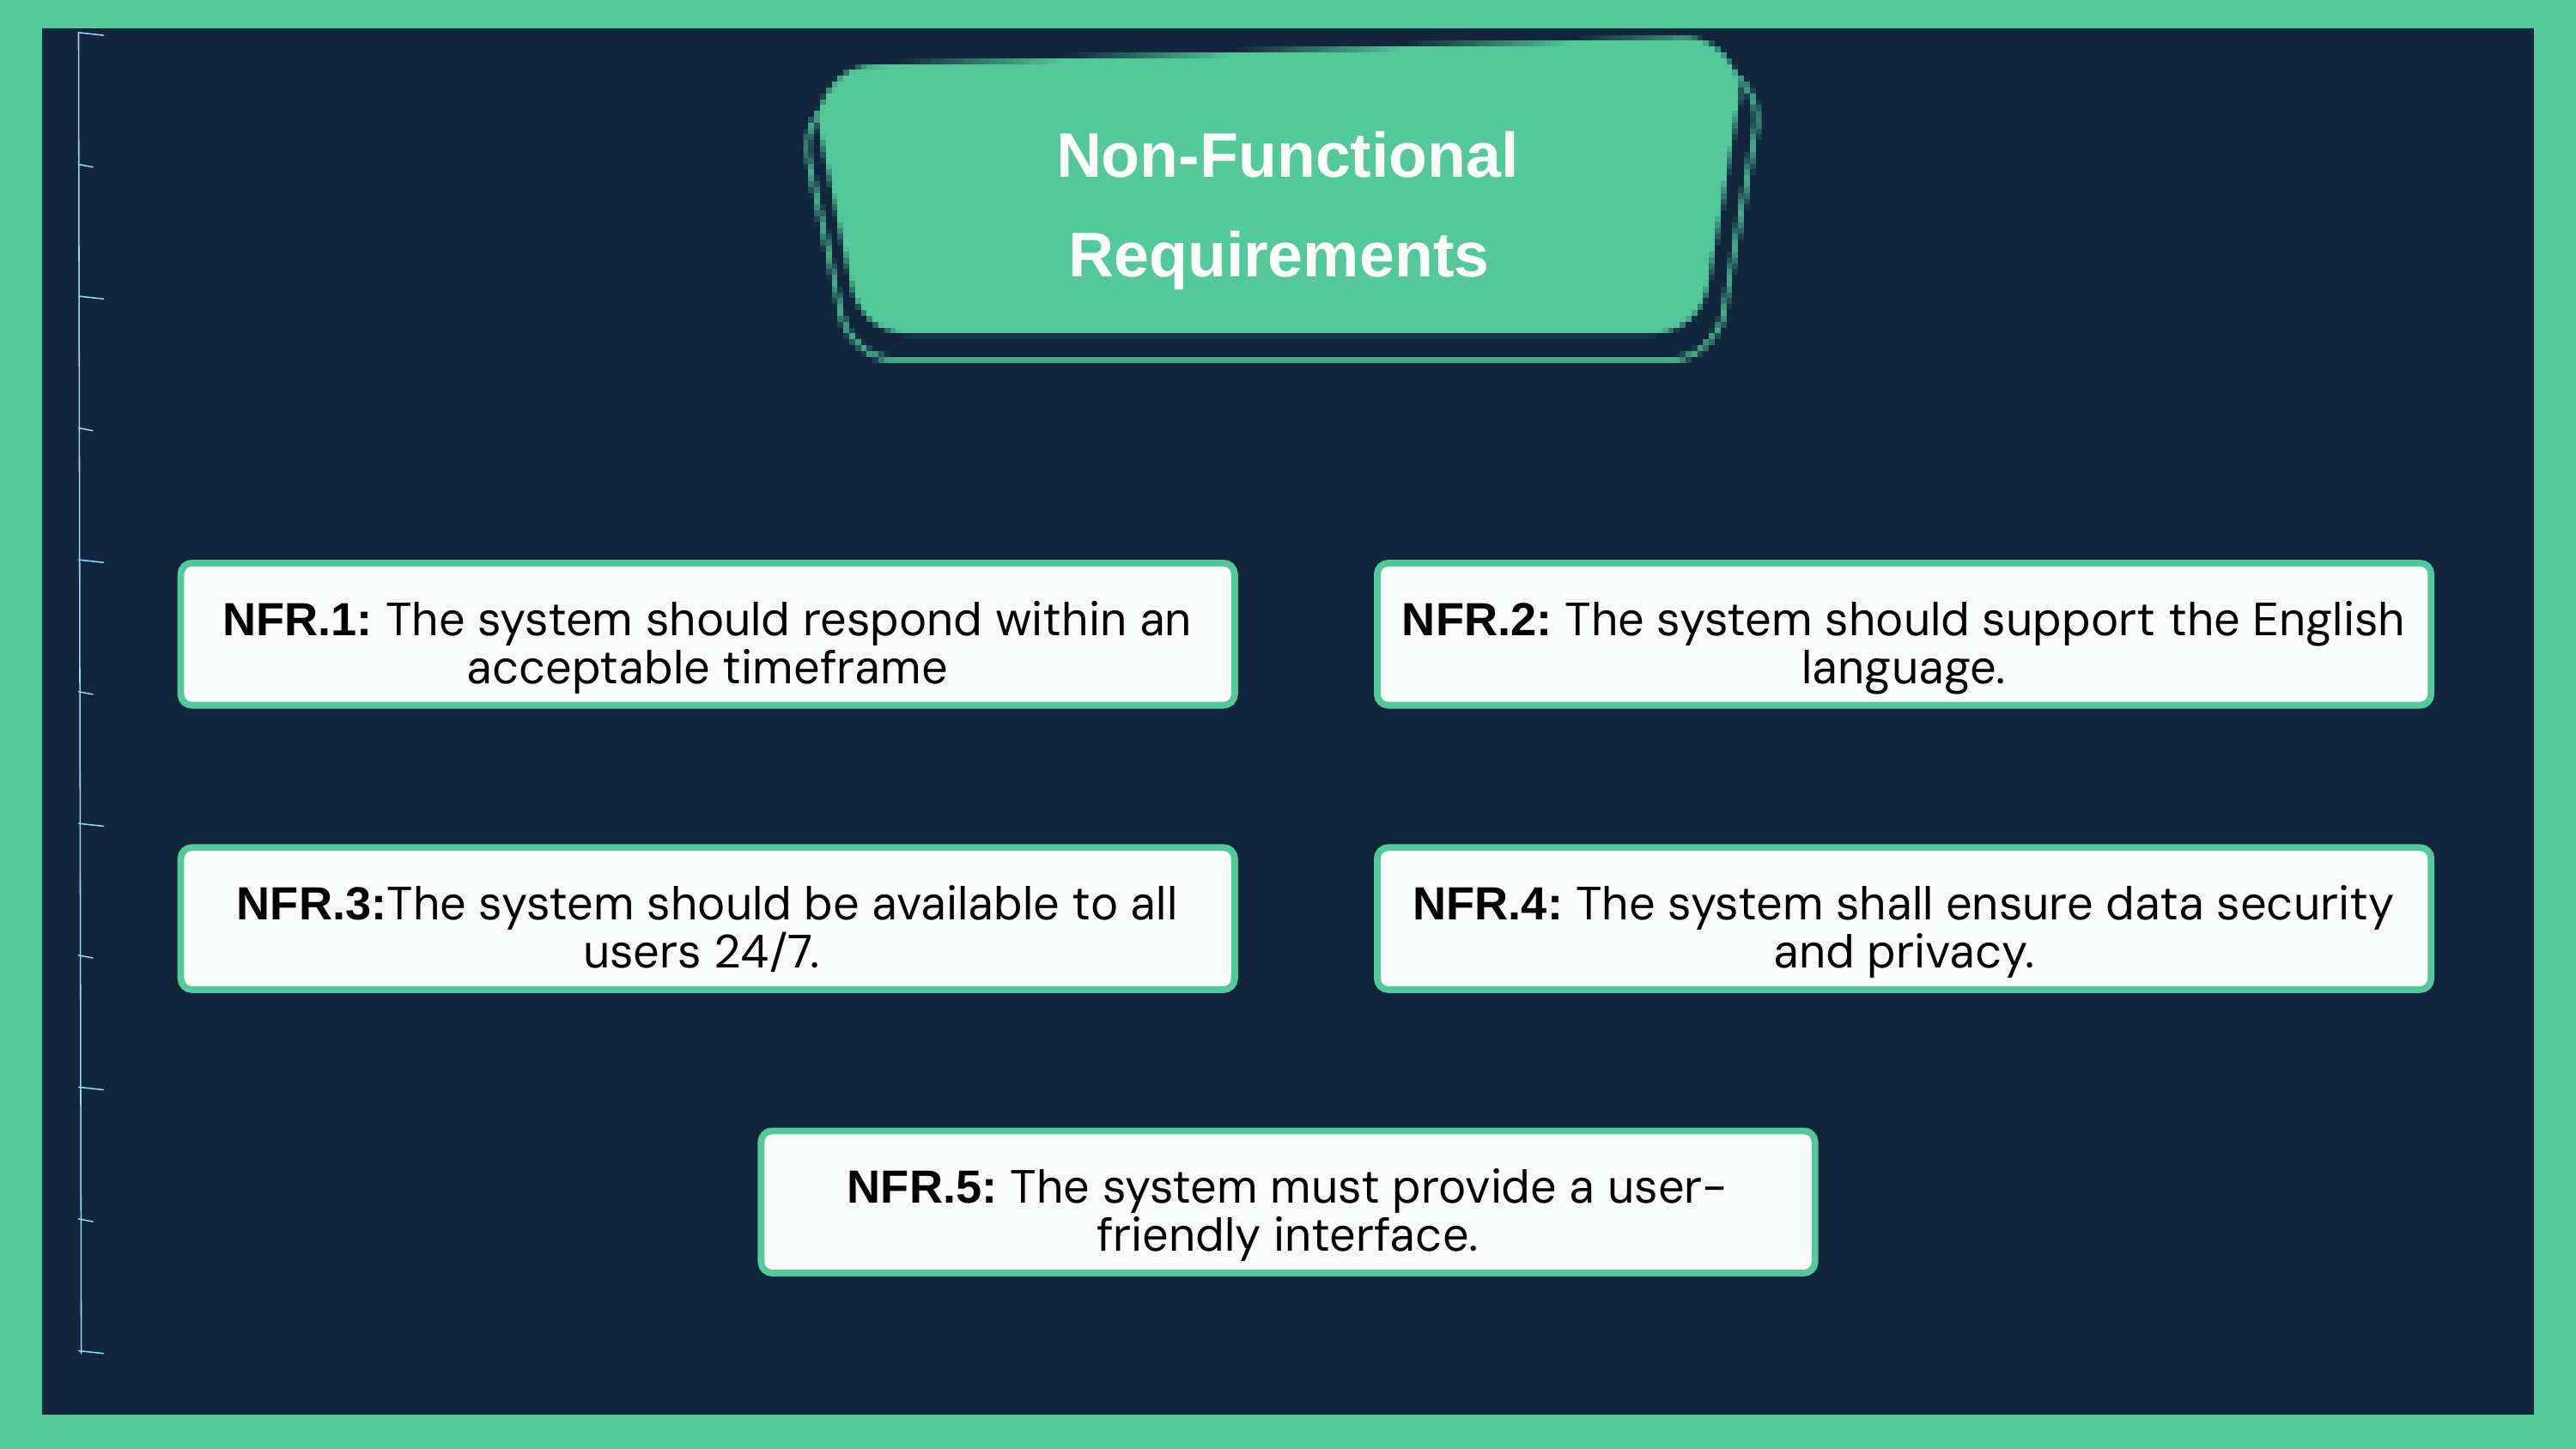

Non-Functional Requirements

NFR.1: The system should respond within an acceptable timeframe

NFR.2: The system should support the English language.

NFR.3:The system should be available to all users 24/7.

NFR.4: The system shall ensure data security and privacy.

NFR.5: The system must provide a user-friendly interface.